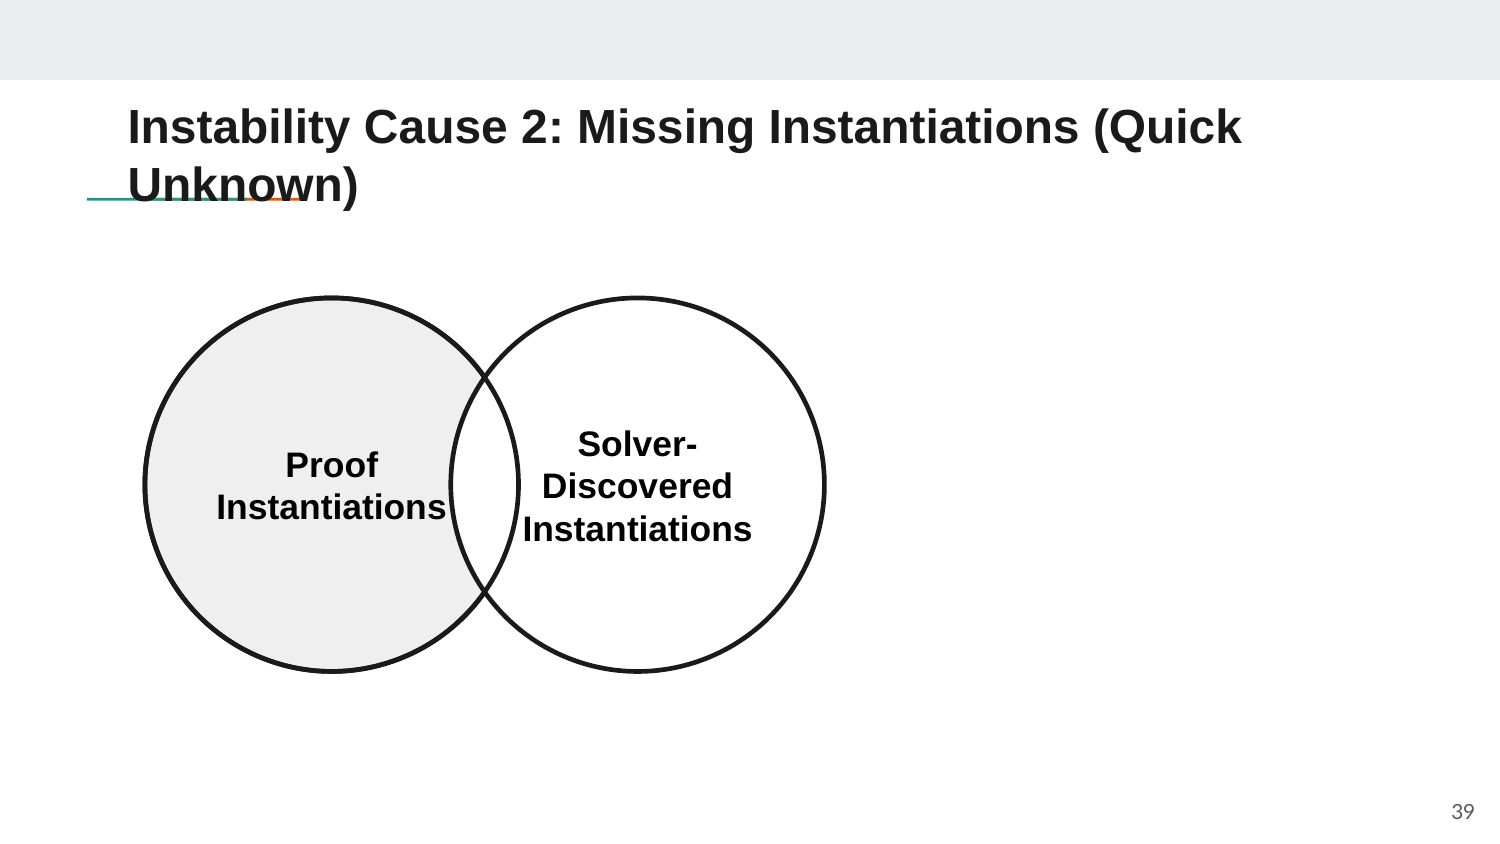

# Instability Cause 2: Missing Instantiations (Quick Unknown)
Solver-
Discovered
Instantiations
Proof Instantiations

39